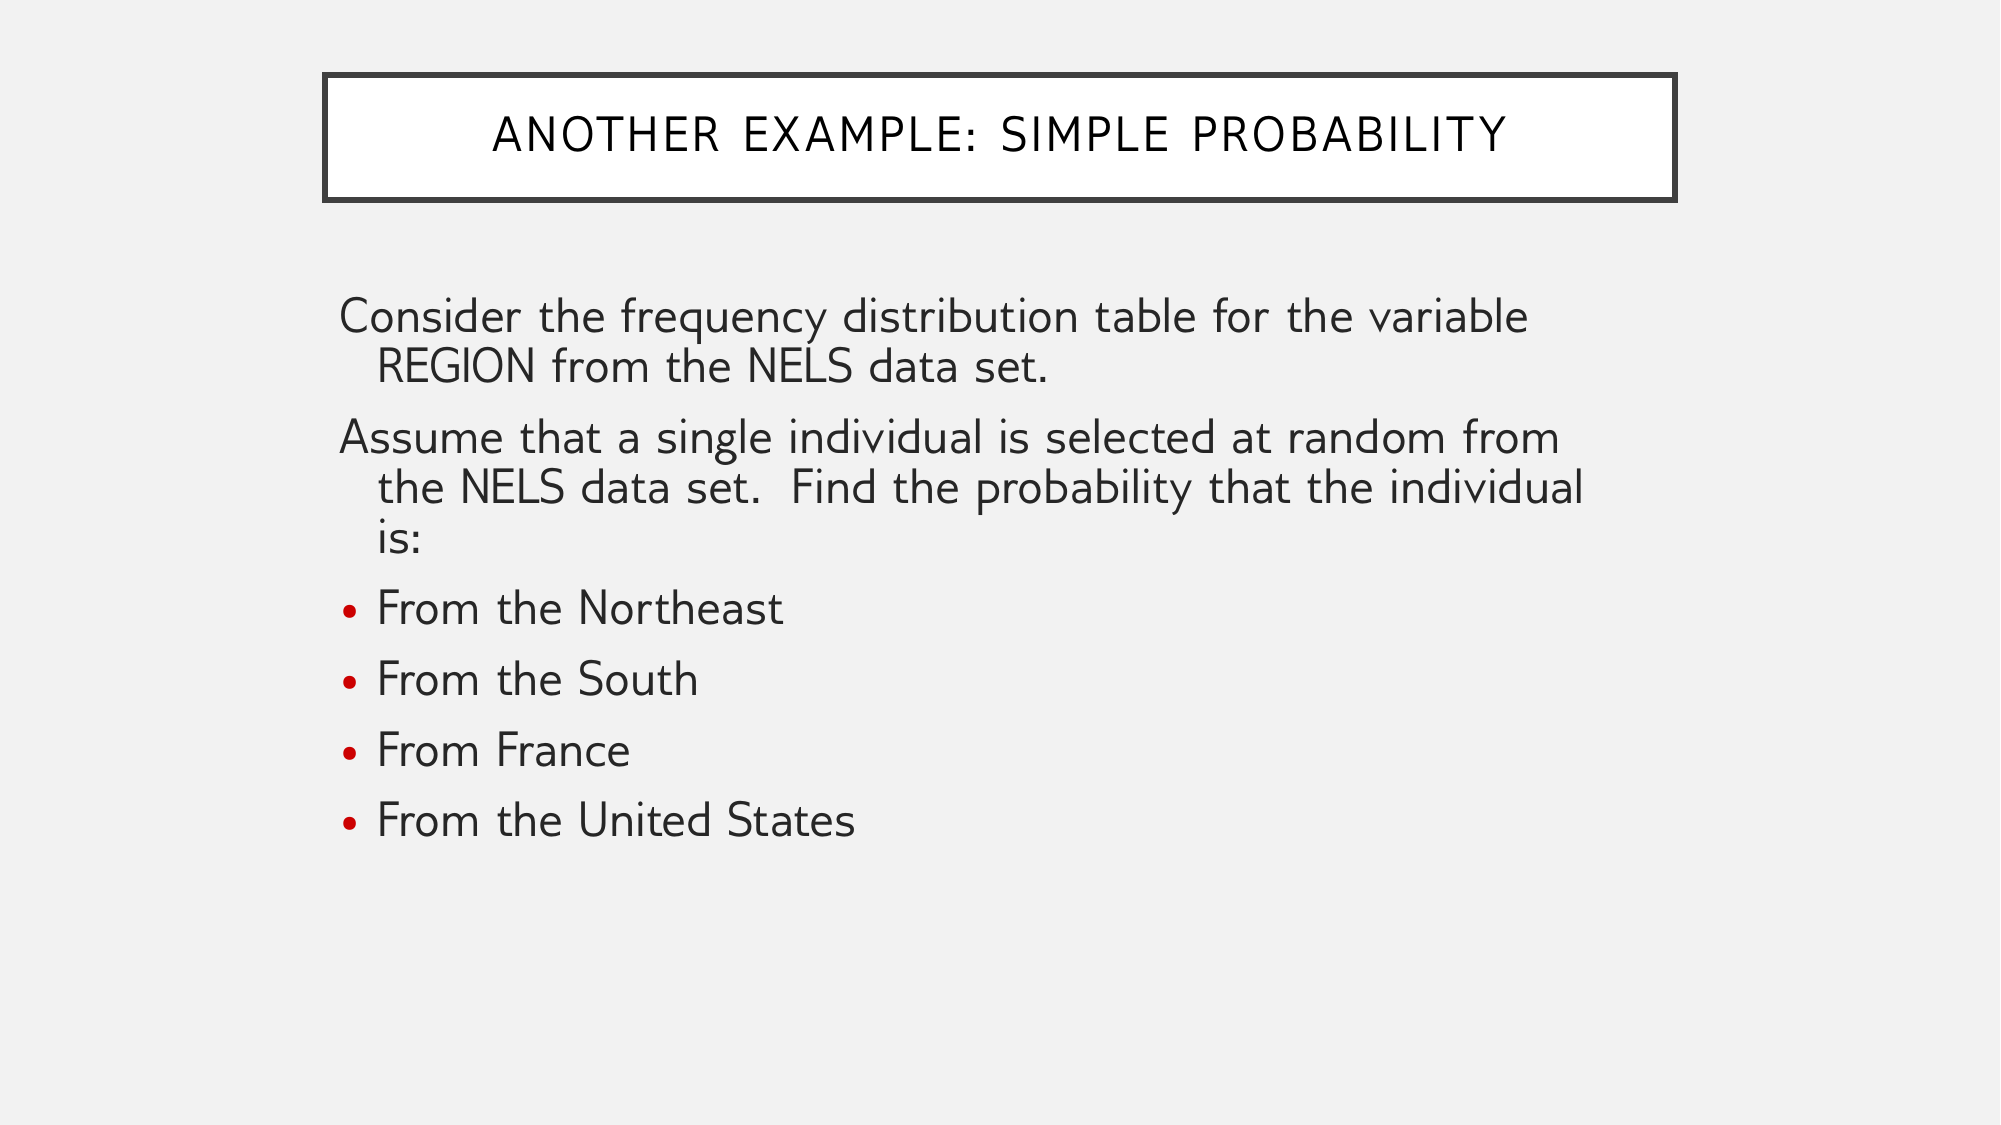

Another Example: Simple Probability
Consider the frequency distribution table for the variable REGION from the NELS data set.
Assume that a single individual is selected at random from the NELS data set.  Find the probability that the individual is:
From the Northeast
From the South
From France
From the United States